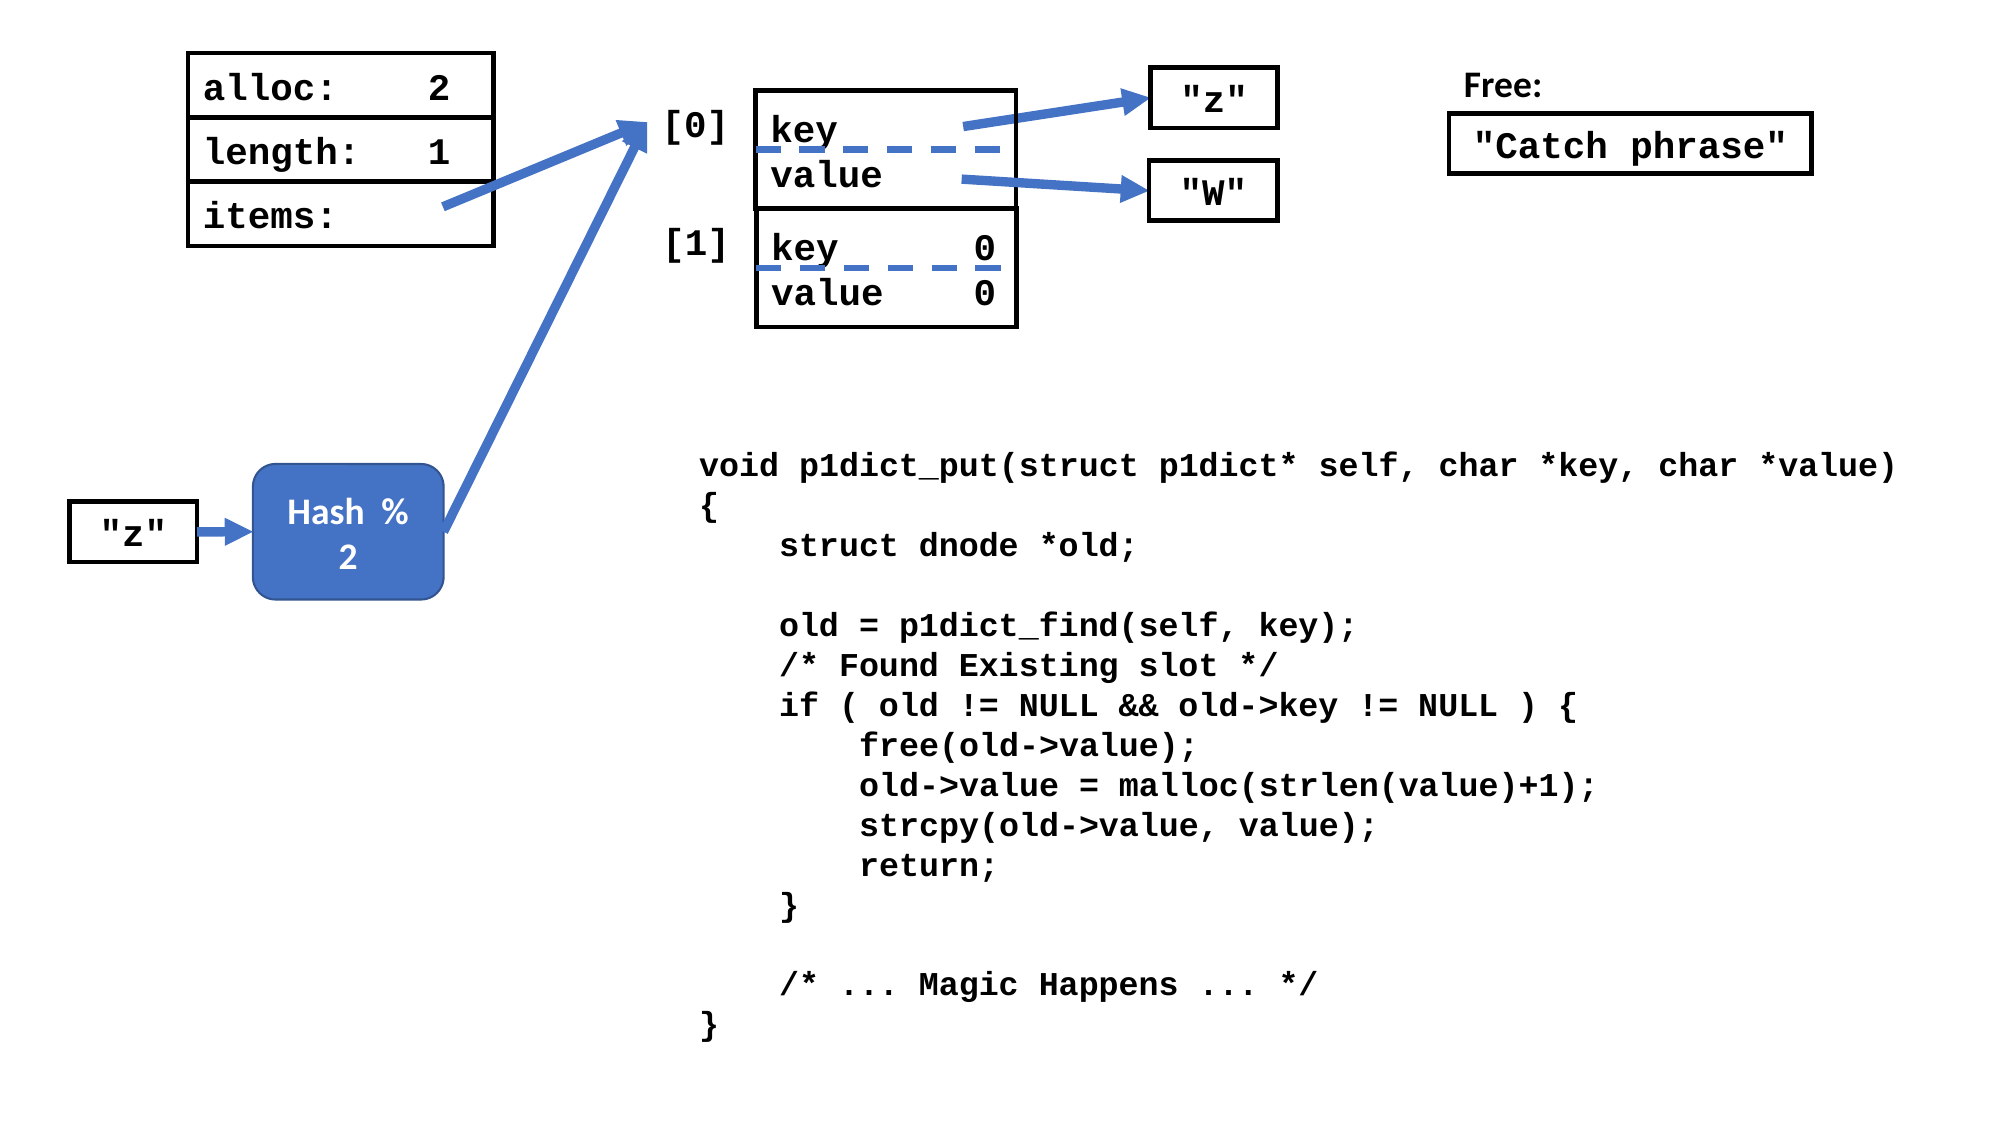

alloc:    2
Free:
"z"
key
value
[0]
"Catch phrase"
length:   1
"W"
items:
key      0
value    0
[1]
void p1dict_put(struct p1dict* self, char *key, char *value)
{
    struct dnode *old;

    old = p1dict_find(self, key);
    /* Found Existing slot */
    if ( old != NULL && old->key != NULL ) {
        free(old->value);
        old->value = malloc(strlen(value)+1);
        strcpy(old->value, value);
        return;
    }

    /* ... Magic Happens ... */
}

Hash  % 2
"z"